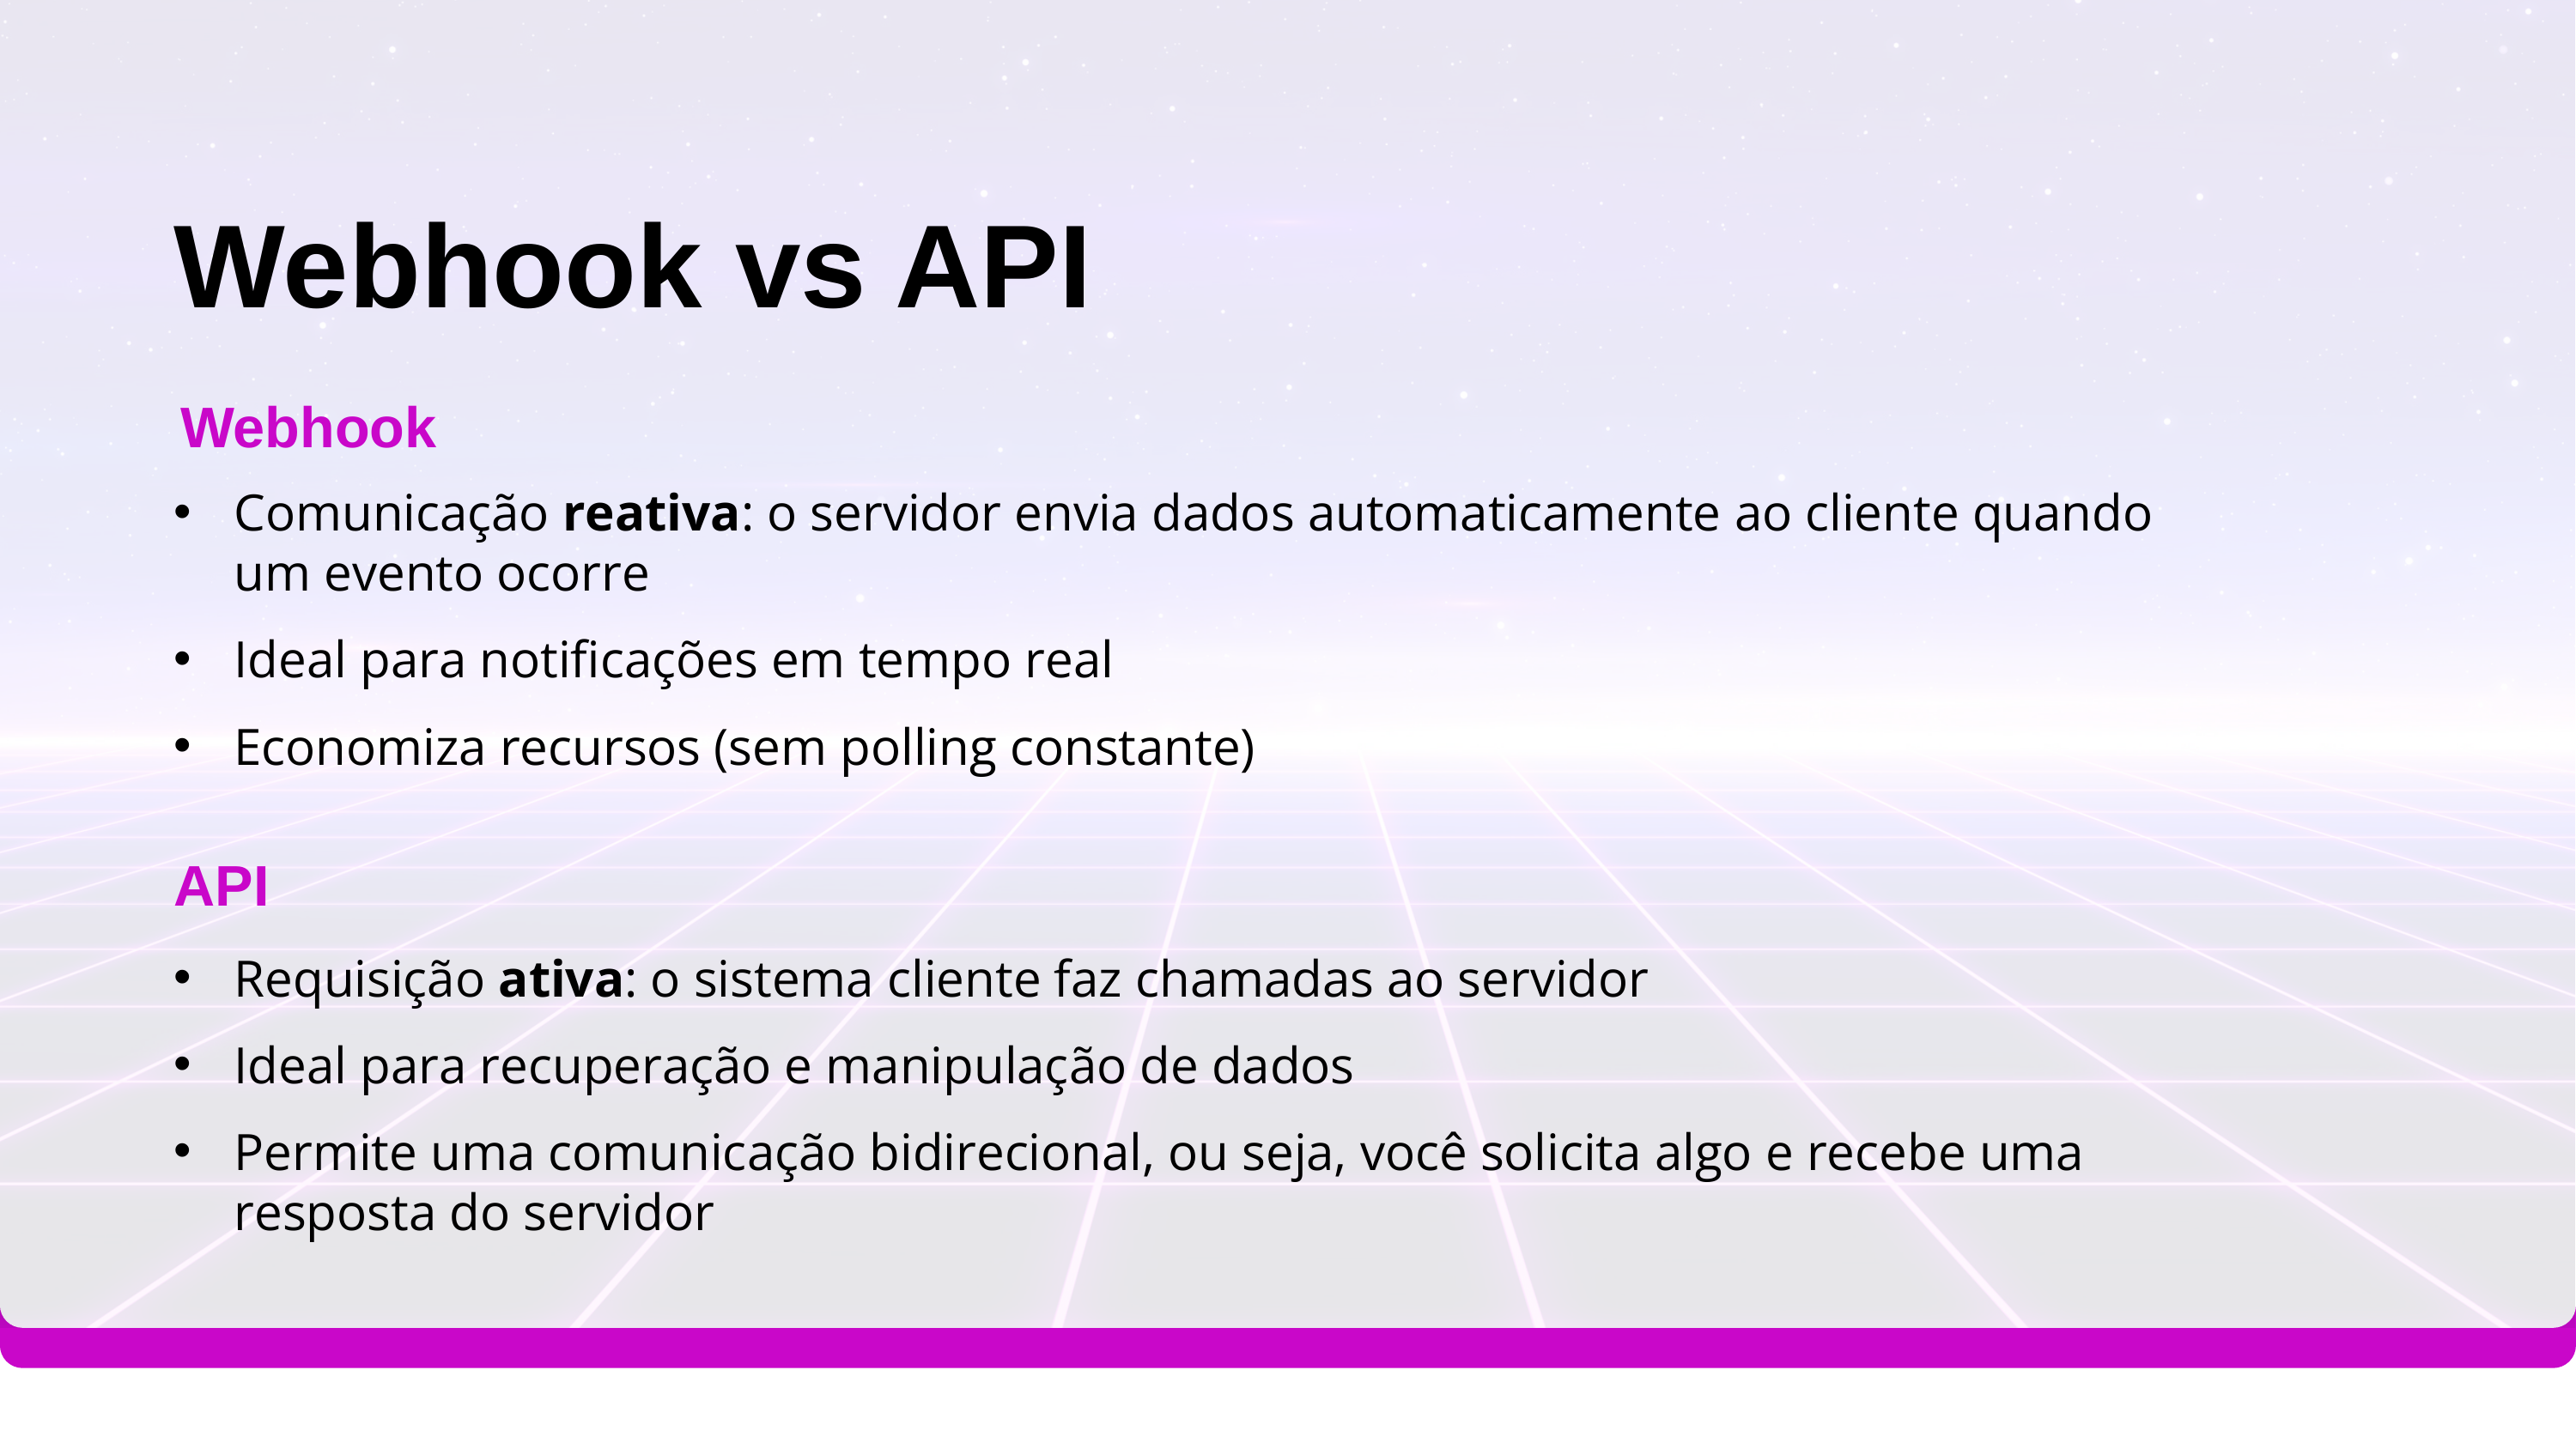

Webhook vs API
Webhook
Comunicação reativa: o servidor envia dados automaticamente ao cliente quando um evento ocorre
Ideal para notificações em tempo real
Economiza recursos (sem polling constante)
API
Requisição ativa: o sistema cliente faz chamadas ao servidor
Ideal para recuperação e manipulação de dados
Permite uma comunicação bidirecional, ou seja, você solicita algo e recebe uma resposta do servidor